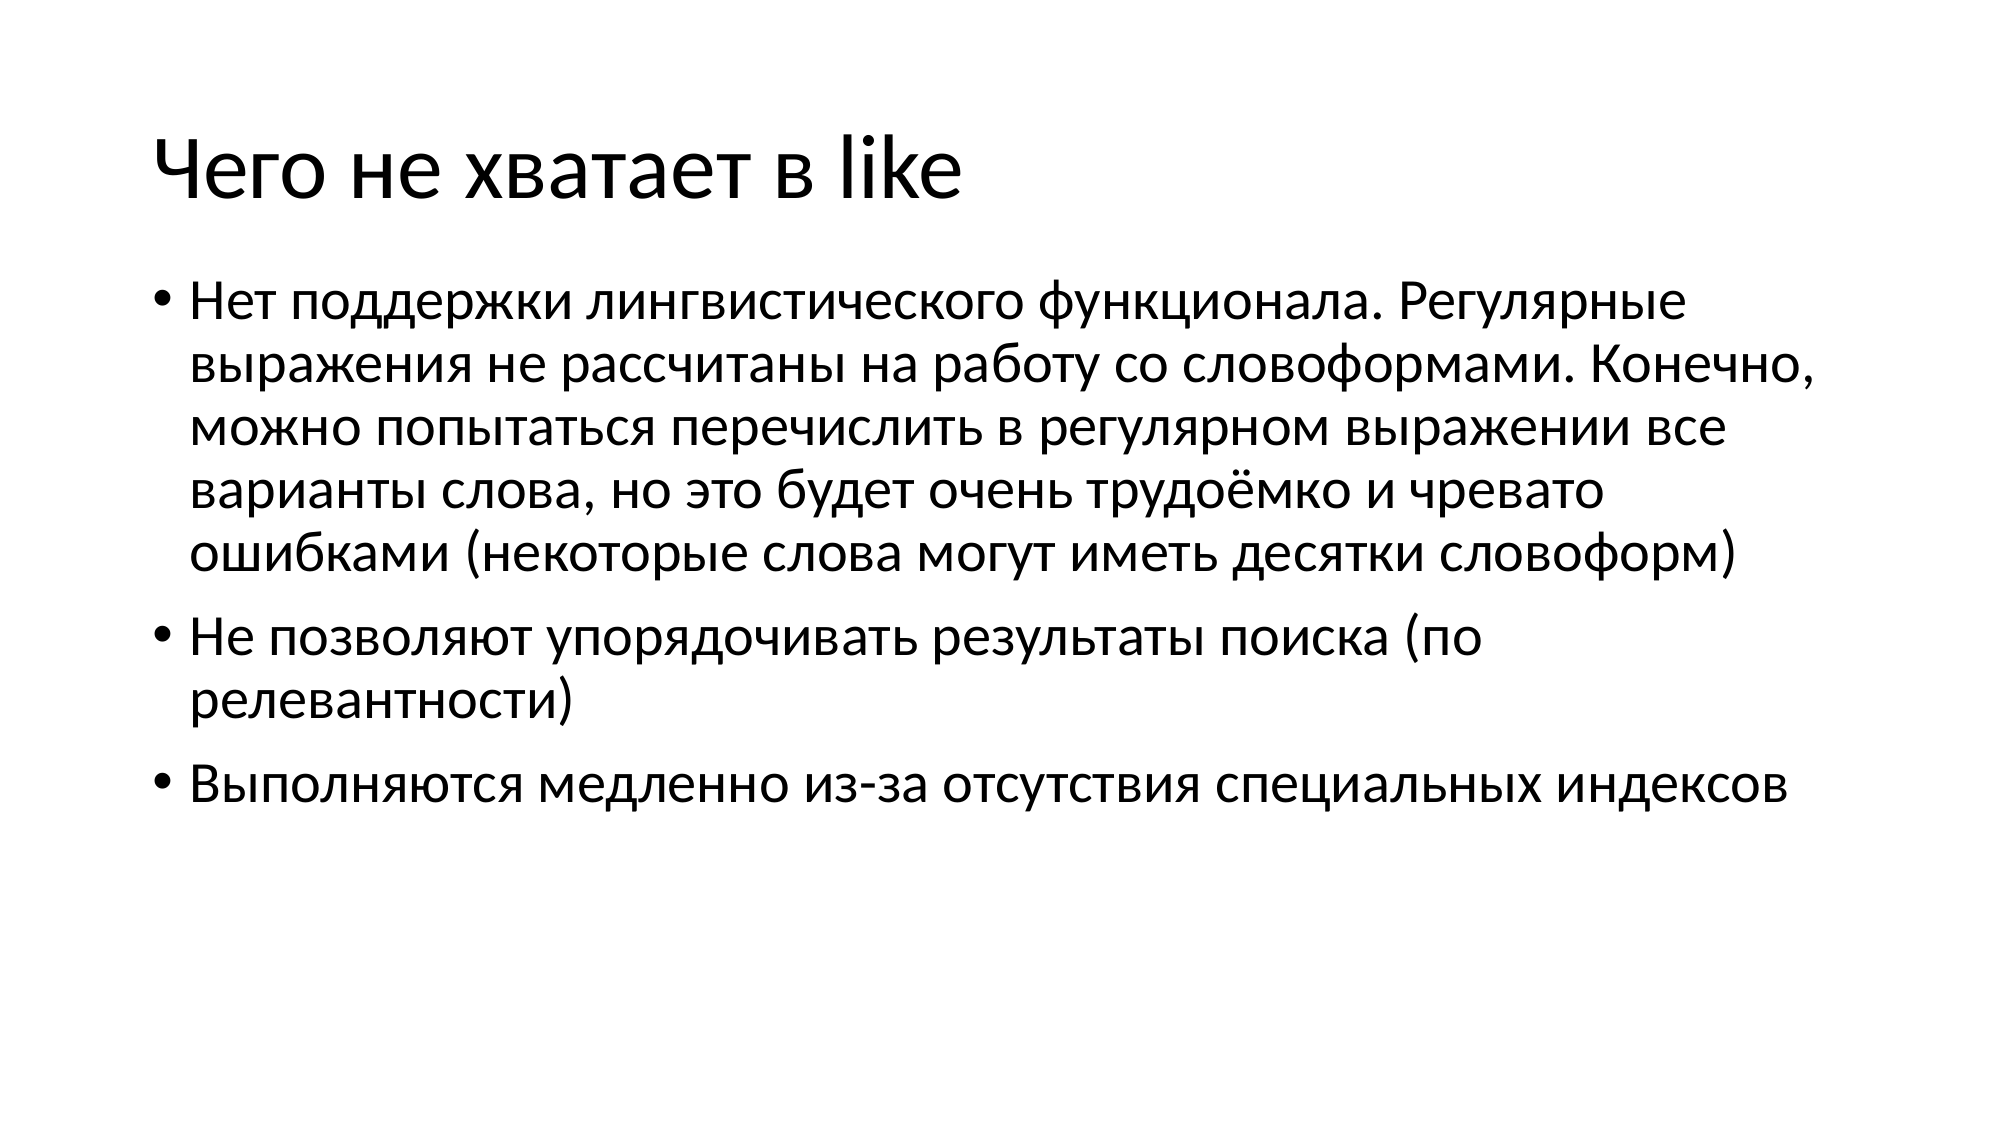

# Чего не хватает в like
Нет поддержки лингвистического функционала. Регулярные выражения не рассчитаны на работу со словоформами. Конечно, можно попытаться перечислить в регулярном выражении все варианты слова, но это будет очень трудоёмко и чревато ошибками (некоторые слова могут иметь десятки словоформ)
Не позволяют упорядочивать результаты поиска (по релевантности)
Выполняются медленно из-за отсутствия специальных индексов